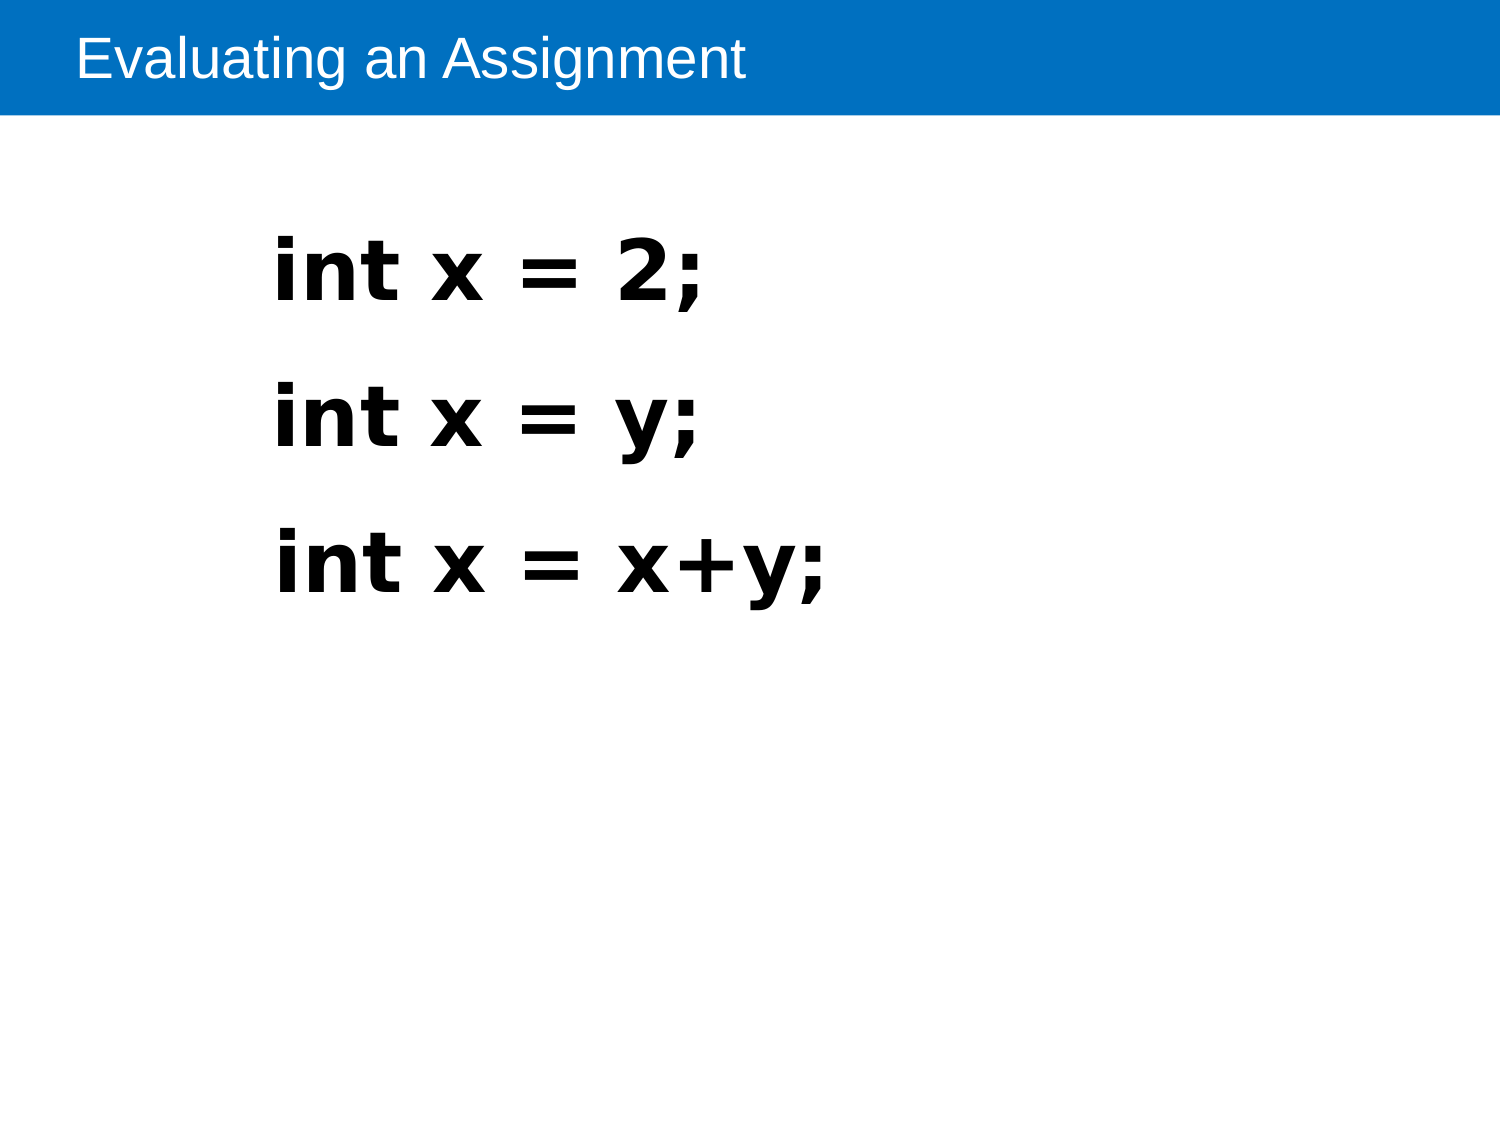

# Evaluating an Assignment

int x = 2;
int x = y;
int x = x+y;